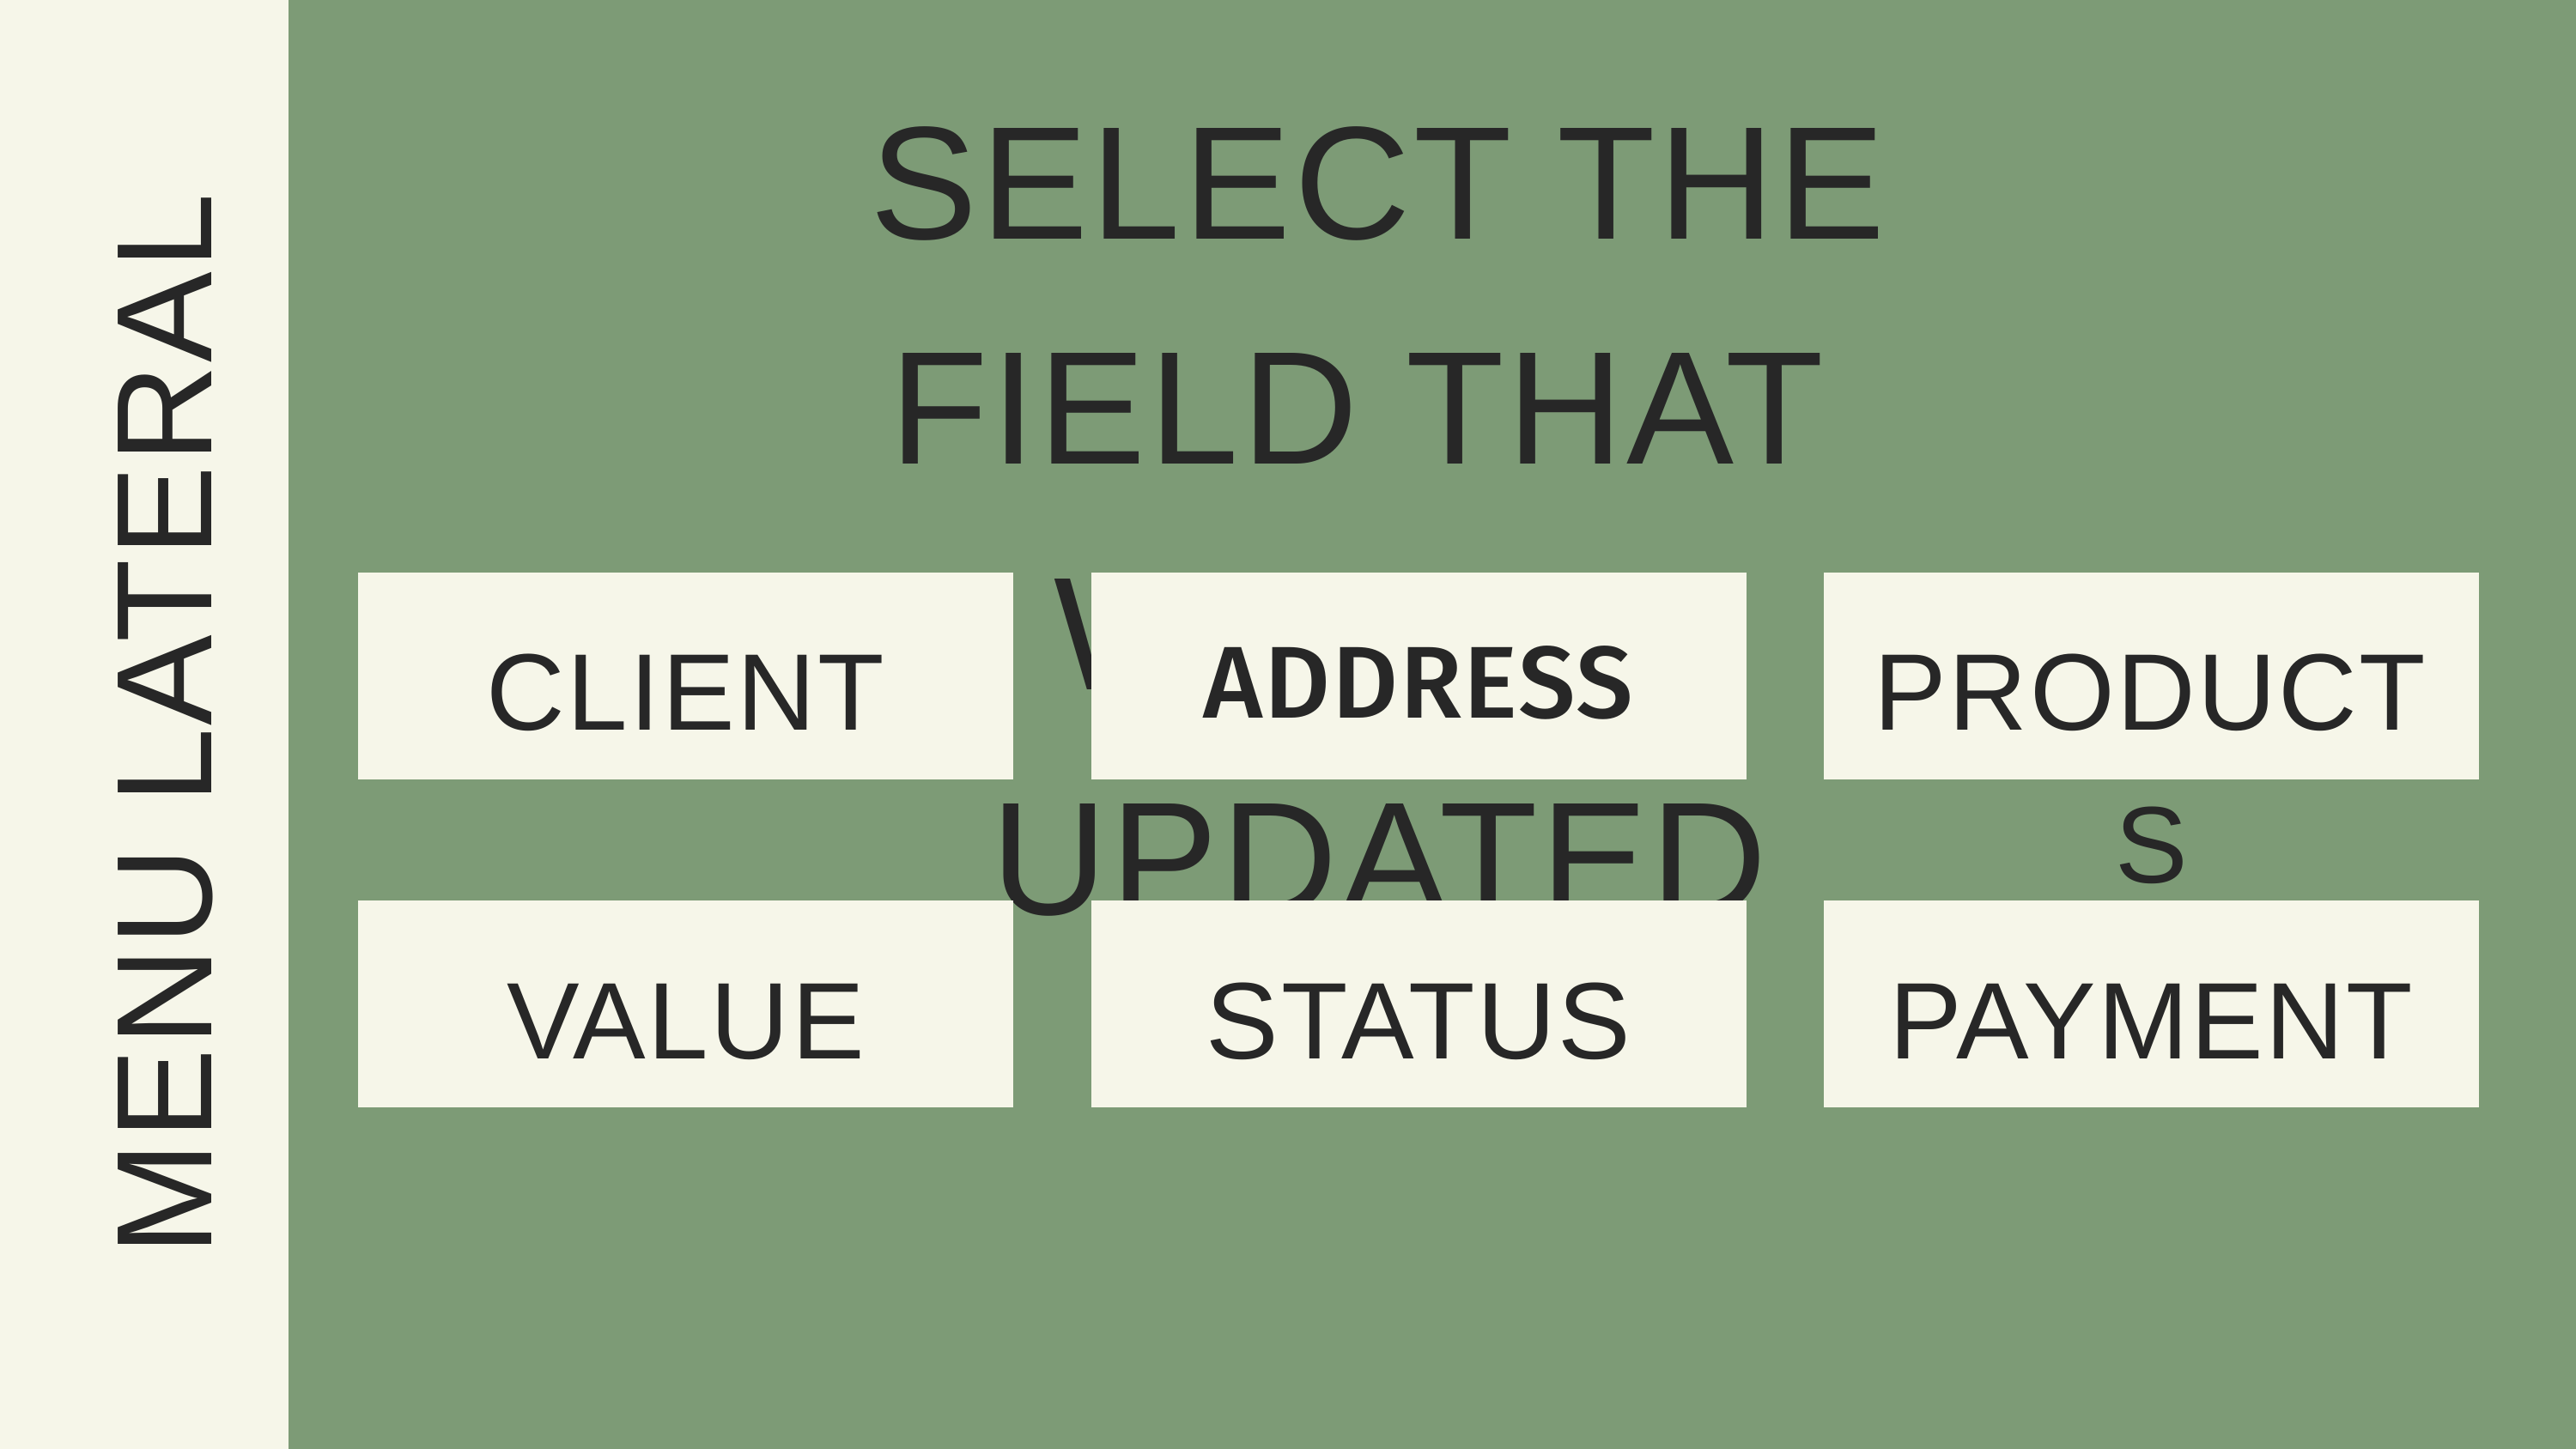

MENU LATERAL

MENU LATERAL
SELECT THE FIELD THAT
WILL BE UPDATED

CLIENT

ADDRESS

PRODUCTS

VALUE

STATUS

PAYMENT